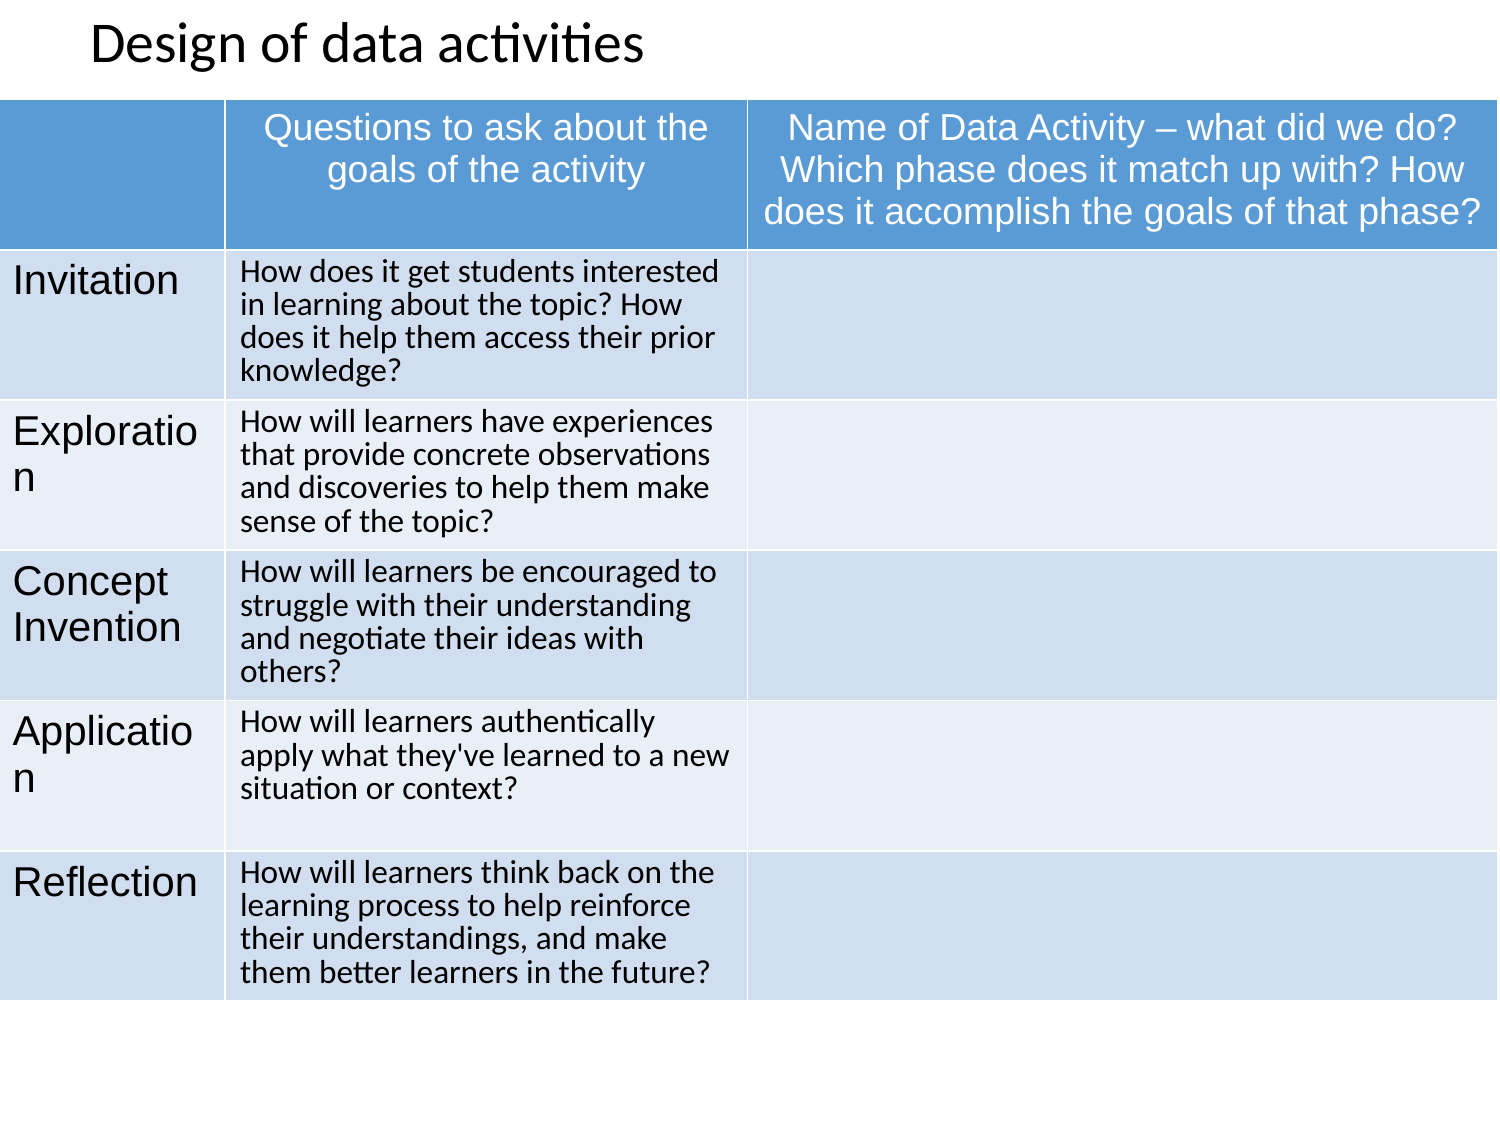

# Design of data activities
|  | Questions to ask about the goals of the activity | Name of Data Activity – what did we do? Which phase does it match up with? How does it accomplish the goals of that phase? |
| --- | --- | --- |
| Invitation | How does it get students interested in learning about the topic? How does it help them access their prior knowledge? |  |
| Exploration | How will learners have experiences that provide concrete observations and discoveries to help them make sense of the topic? |  |
| Concept Invention | How will learners be encouraged to struggle with their understanding and negotiate their ideas with others? |  |
| Application | How will learners authentically apply what they've learned to a new situation or context? |  |
| Reflection | How will learners think back on the learning process to help reinforce their understandings, and make them better learners in the future? |  |